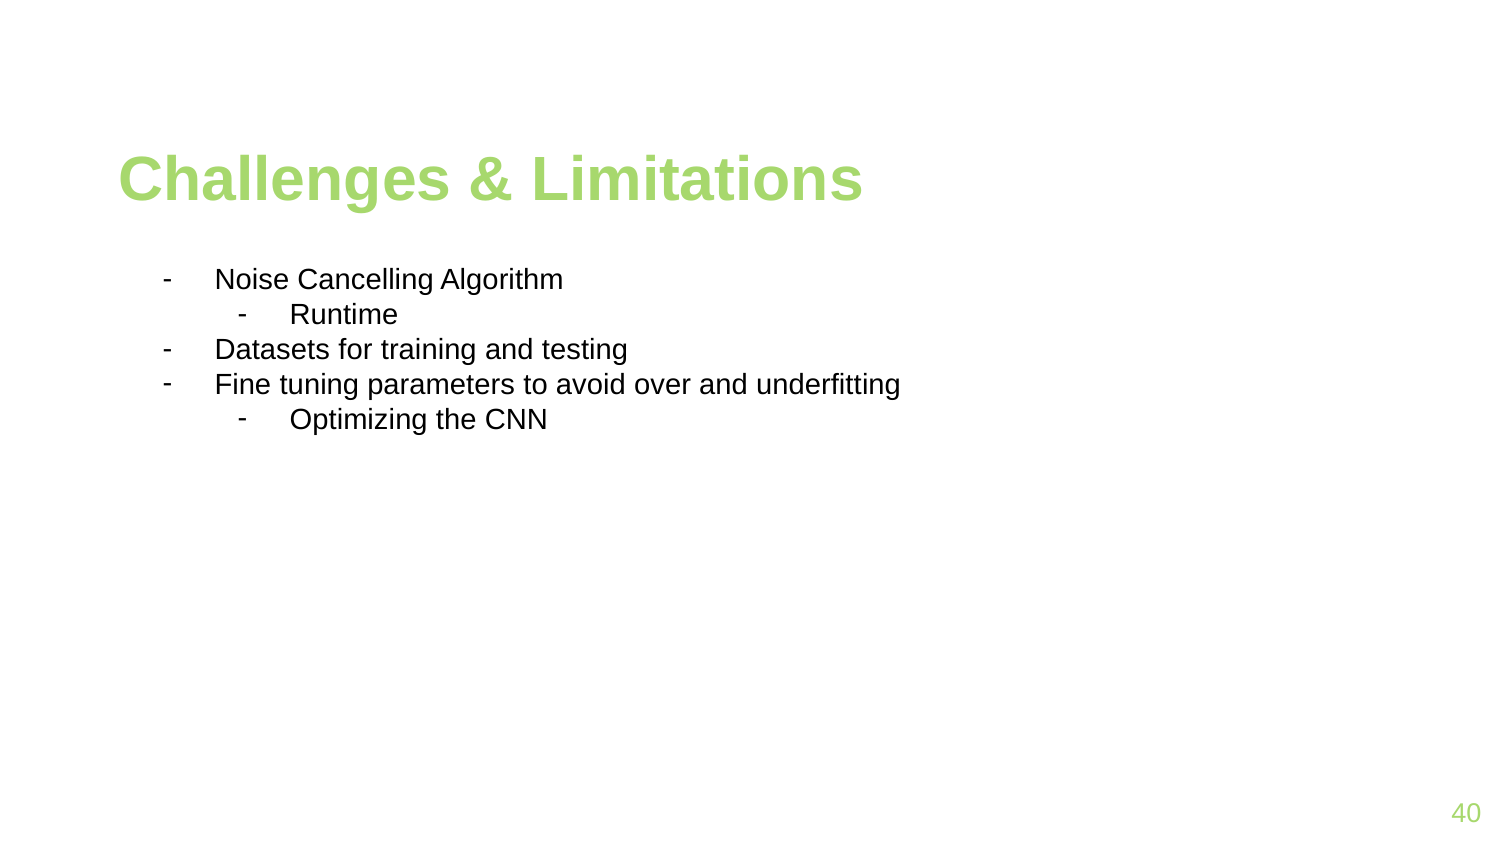

Challenges & Limitations
Noise Cancelling Algorithm
Runtime
Datasets for training and testing
Fine tuning parameters to avoid over and underfitting
Optimizing the CNN
40